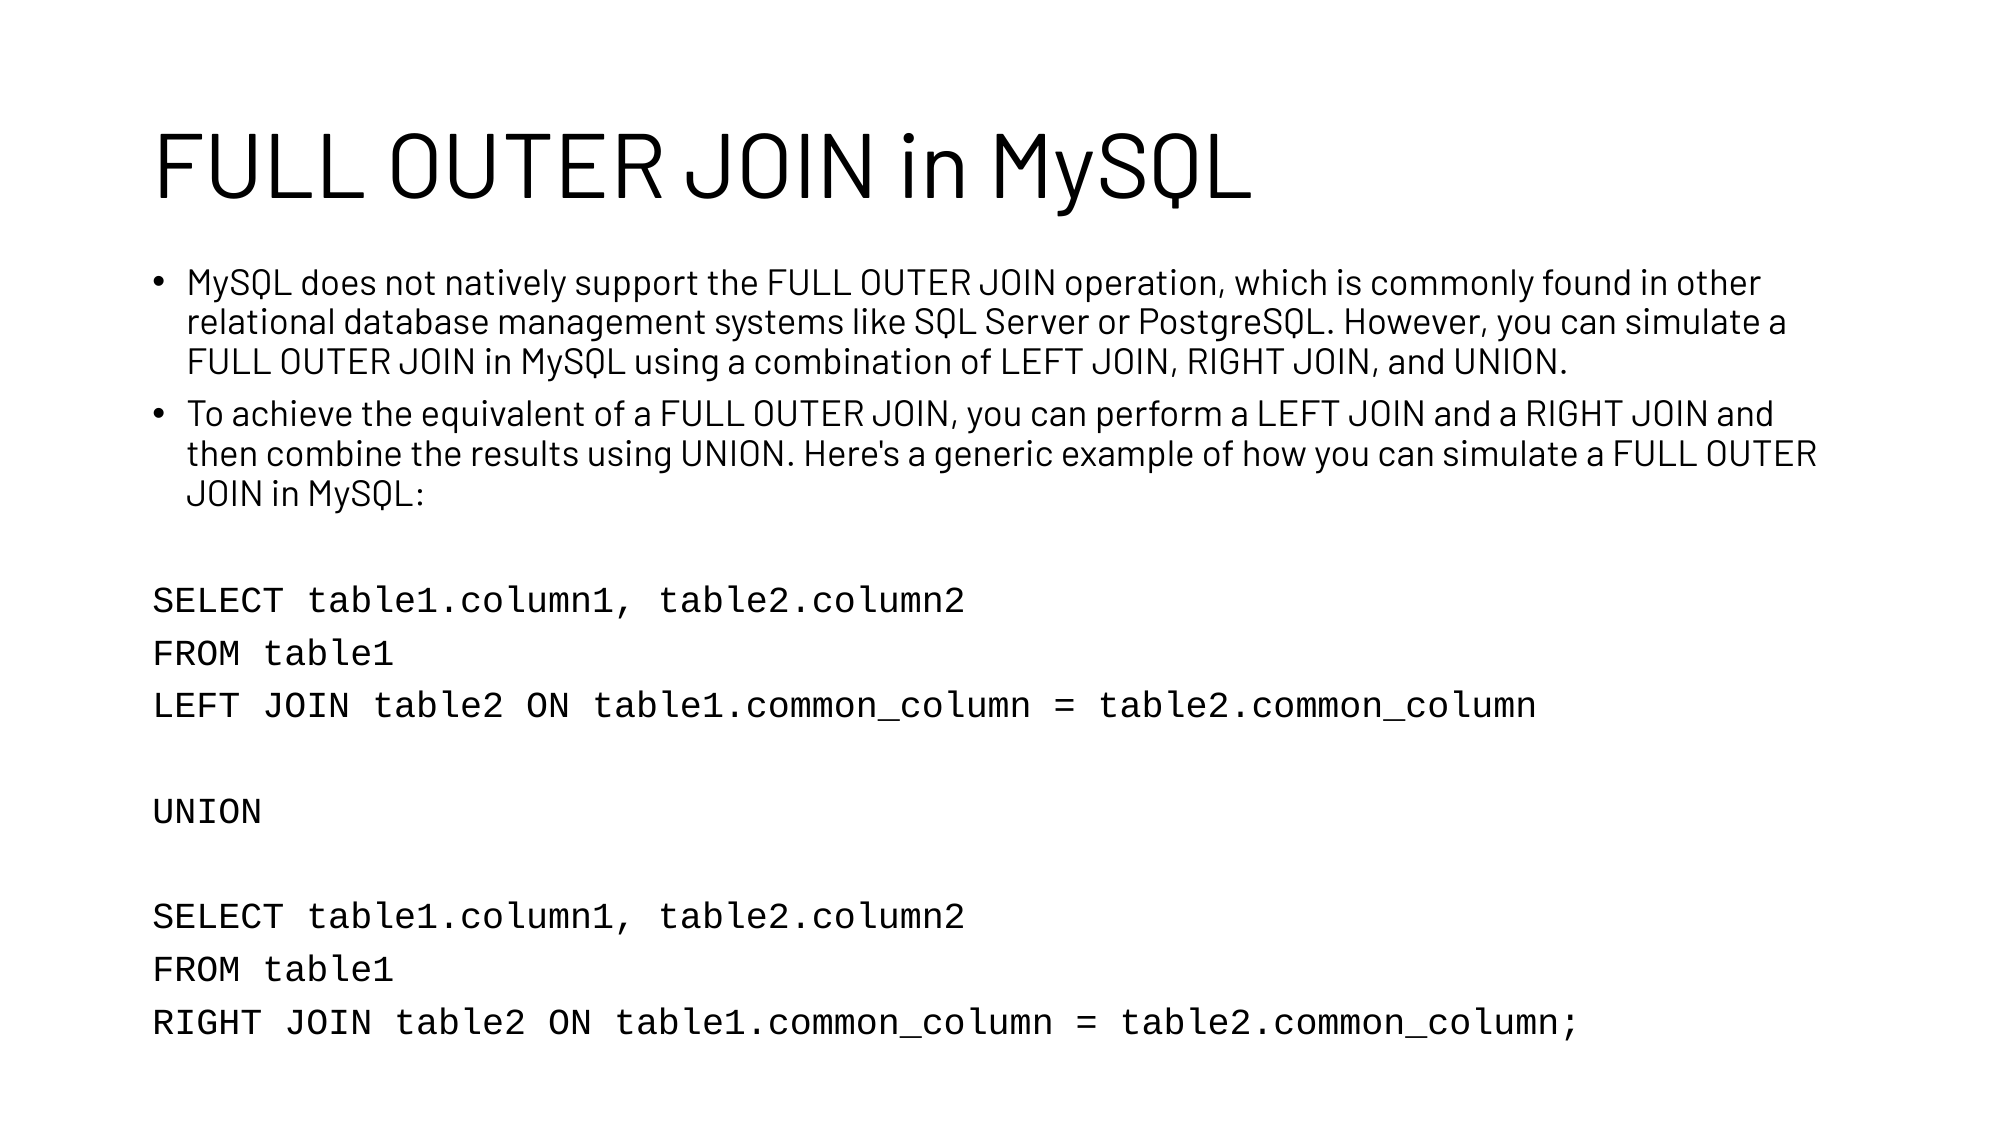

# FULL OUTER JOIN in MySQL
MySQL does not natively support the FULL OUTER JOIN operation, which is commonly found in other relational database management systems like SQL Server or PostgreSQL. However, you can simulate a FULL OUTER JOIN in MySQL using a combination of LEFT JOIN, RIGHT JOIN, and UNION.
To achieve the equivalent of a FULL OUTER JOIN, you can perform a LEFT JOIN and a RIGHT JOIN and then combine the results using UNION. Here's a generic example of how you can simulate a FULL OUTER JOIN in MySQL:

SELECT table1.column1, table2.column2
FROM table1
LEFT JOIN table2 ON table1.common_column = table2.common_column

UNION

SELECT table1.column1, table2.column2
FROM table1
RIGHT JOIN table2 ON table1.common_column = table2.common_column;